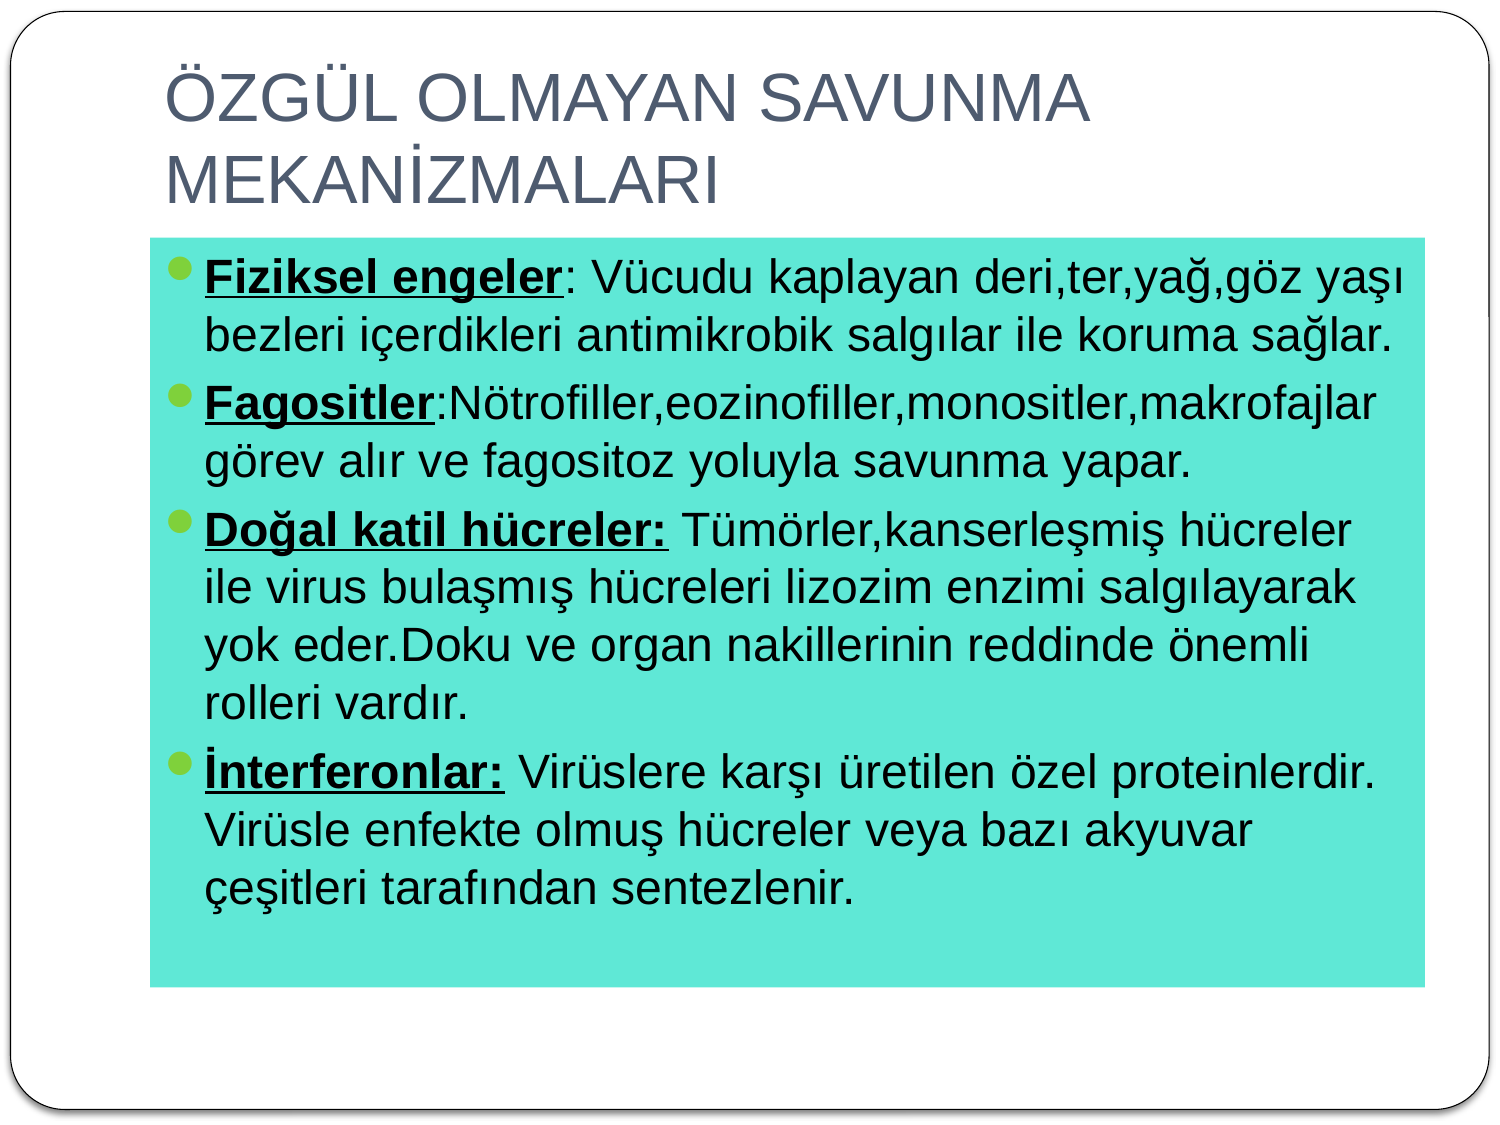

# ÖZGÜL OLMAYAN SAVUNMA MEKANİZMALARI
Fiziksel engeler: Vücudu kaplayan deri,ter,yağ,göz yaşı bezleri içerdikleri antimikrobik salgılar ile koruma sağlar.
Fagositler:Nötrofiller,eozinofiller,monositler,makrofajlar görev alır ve fagositoz yoluyla savunma yapar.
Doğal katil hücreler: Tümörler,kanserleşmiş hücreler ile virus bulaşmış hücreleri lizozim enzimi salgılayarak yok eder.Doku ve organ nakillerinin reddinde önemli rolleri vardır.
İnterferonlar: Virüslere karşı üretilen özel proteinlerdir. Virüsle enfekte olmuş hücreler veya bazı akyuvar çeşitleri tarafından sentezlenir.